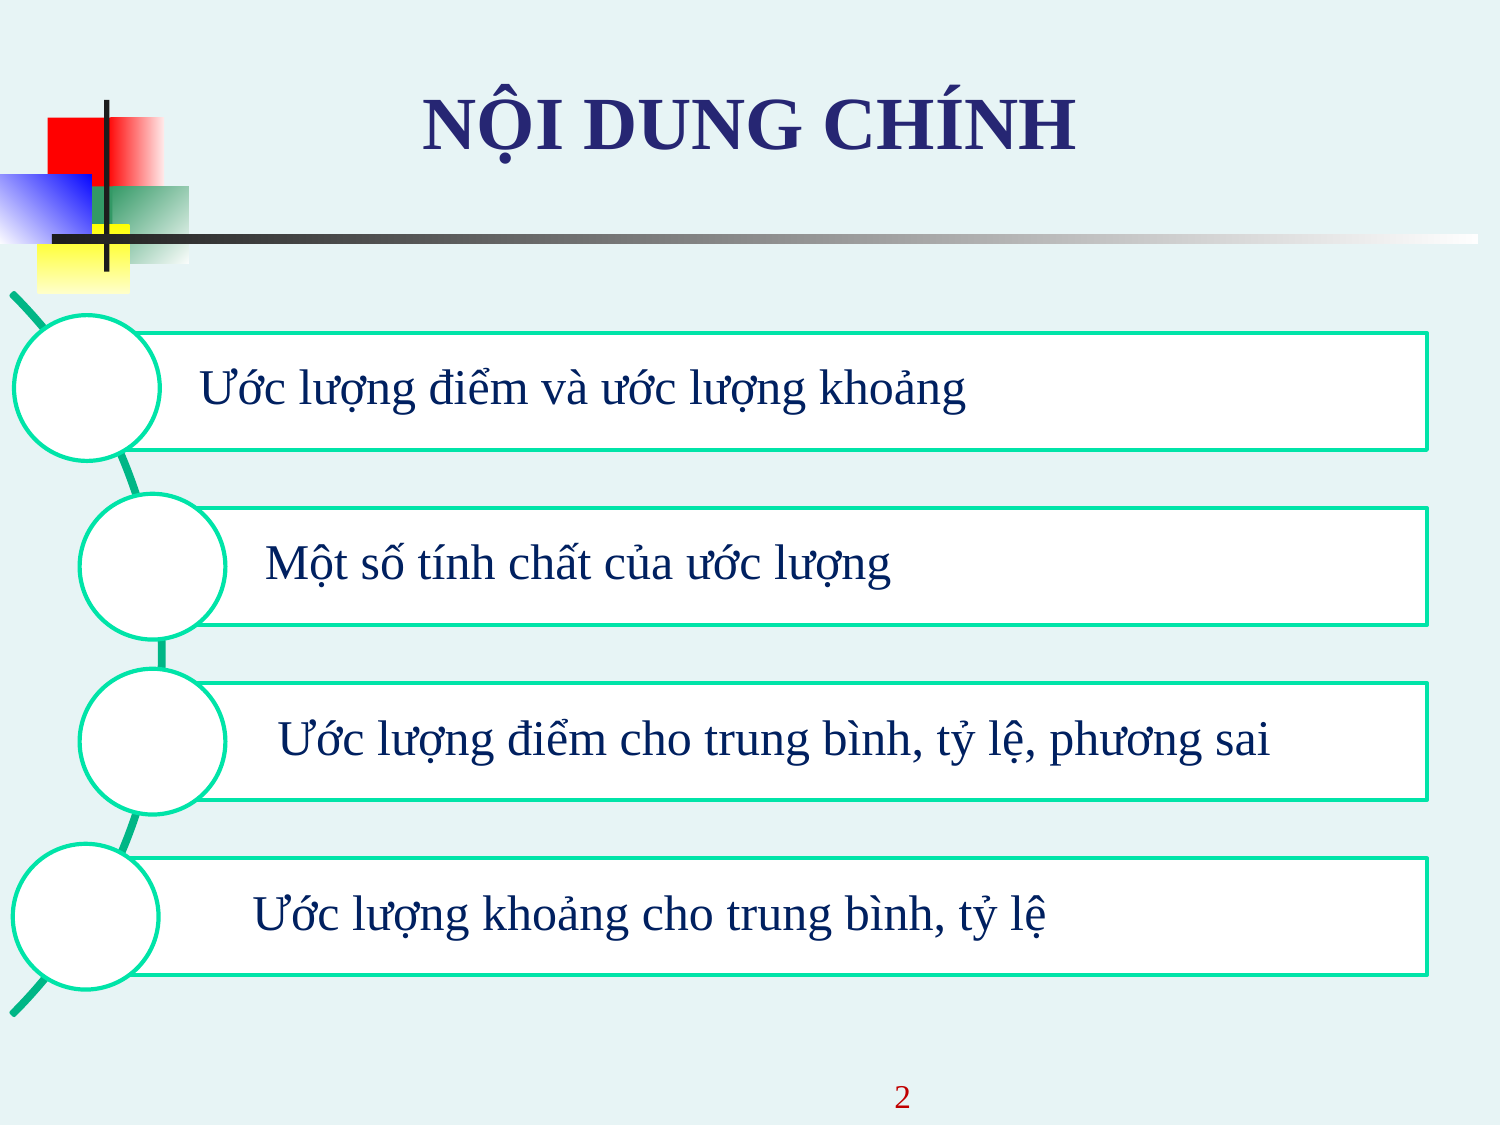

# NỘI DUNG CHÍNH

Ước lượng điểm và ước lượng khoảng
Một số tính chất của ước lượng

Ước lượng điểm cho trung bình, tỷ lệ, phương sai

 Ước lượng khoảng cho trung bình, tỷ lệ
2